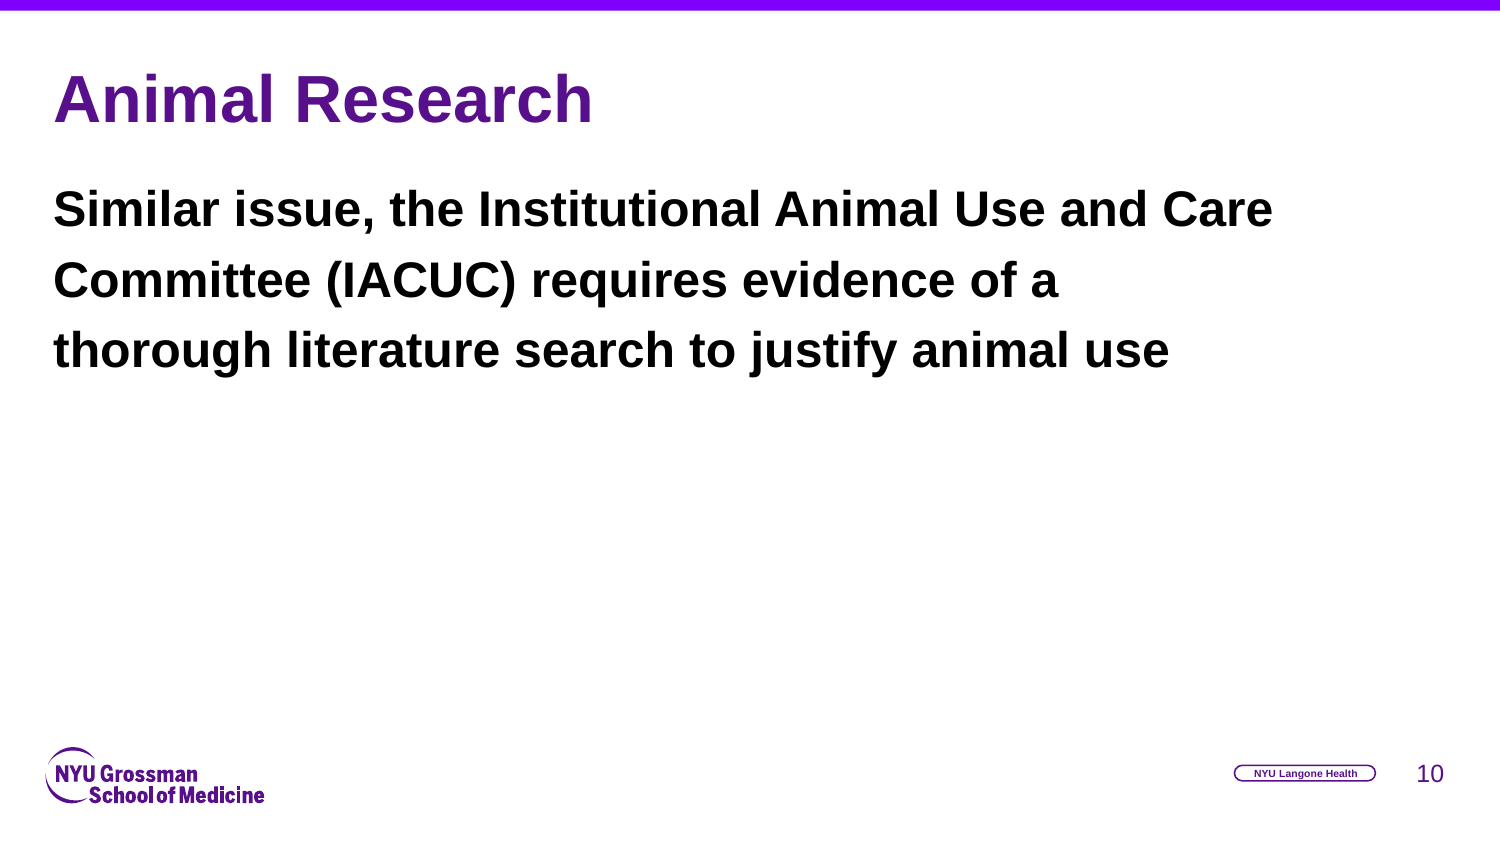

# Animal Research
Similar issue, the Institutional Animal Use and Care Committee (IACUC) requires evidence of a thorough literature search to justify animal use
10
NYU Langone Health